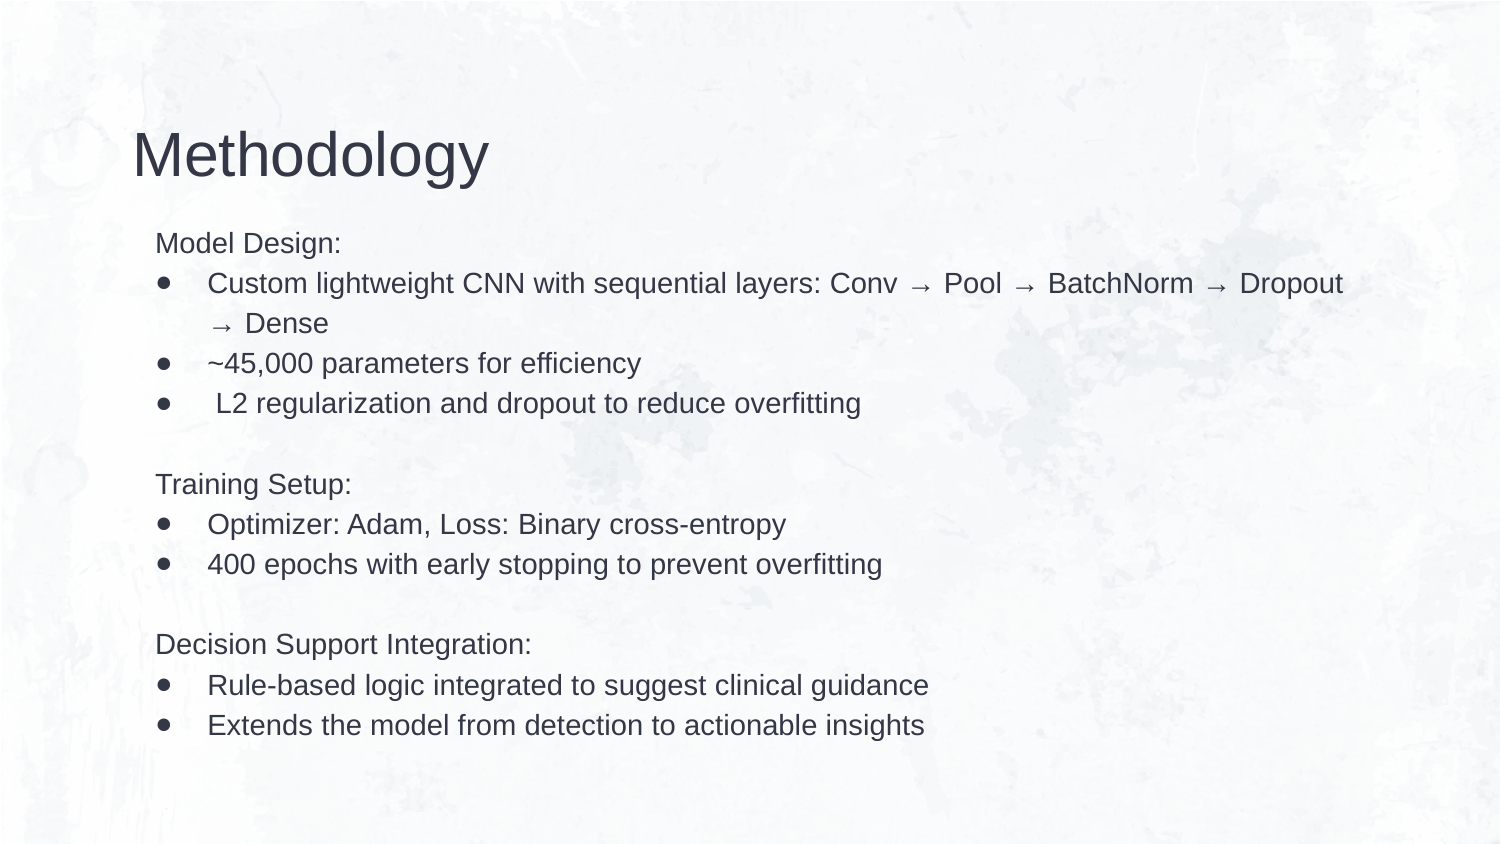

# Methodology
Model Design:
Custom lightweight CNN with sequential layers: Conv → Pool → BatchNorm → Dropout → Dense
~45,000 parameters for efficiency
 L2 regularization and dropout to reduce overfitting

Training Setup:
Optimizer: Adam, Loss: Binary cross-entropy
400 epochs with early stopping to prevent overfitting

Decision Support Integration:
Rule-based logic integrated to suggest clinical guidance
Extends the model from detection to actionable insights